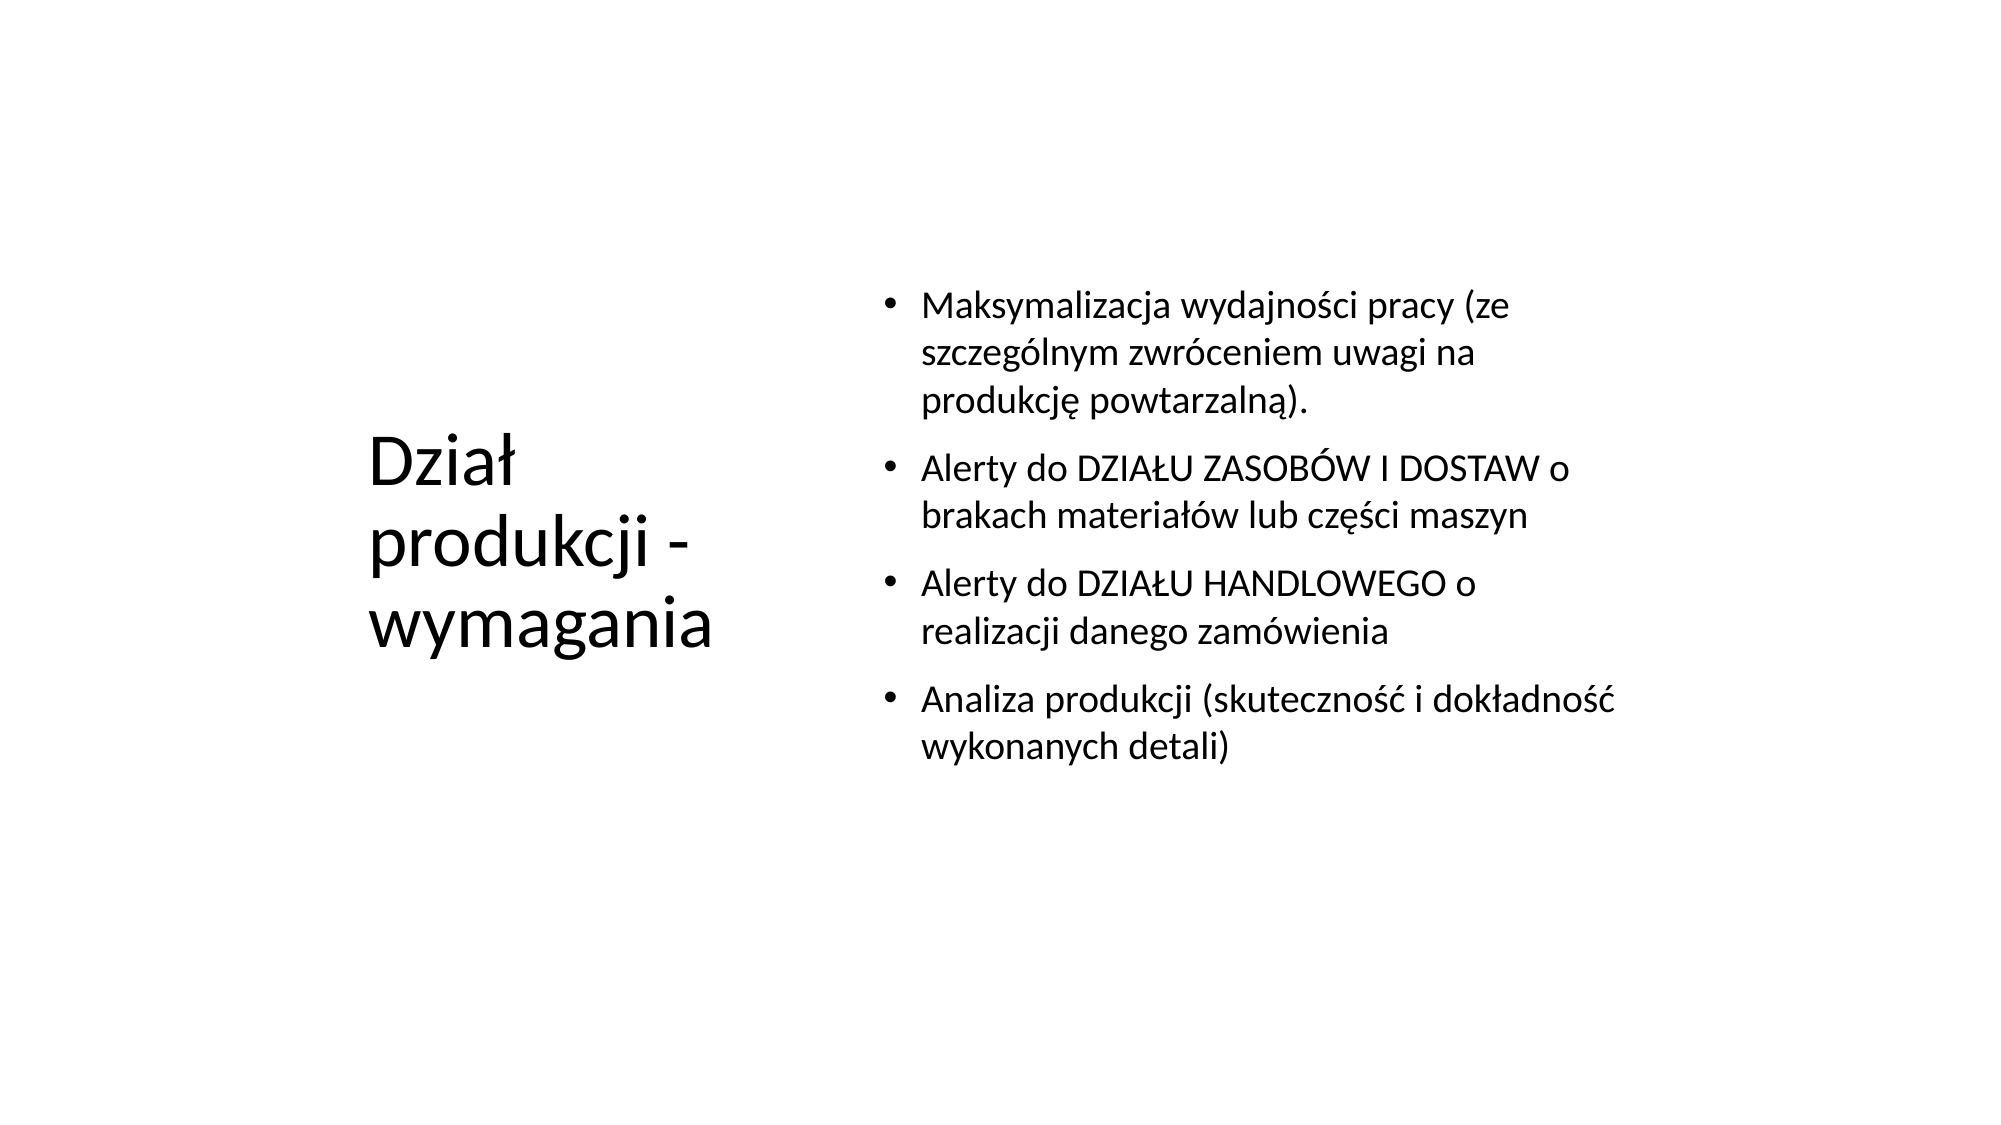

# Dział produkcji - wymagania
Maksymalizacja wydajności pracy (ze szczególnym zwróceniem uwagi na produkcję powtarzalną).
Alerty do DZIAŁU ZASOBÓW I DOSTAW o brakach materiałów lub części maszyn
Alerty do DZIAŁU HANDLOWEGO o realizacji danego zamówienia
Analiza produkcji (skuteczność i dokładność wykonanych detali)